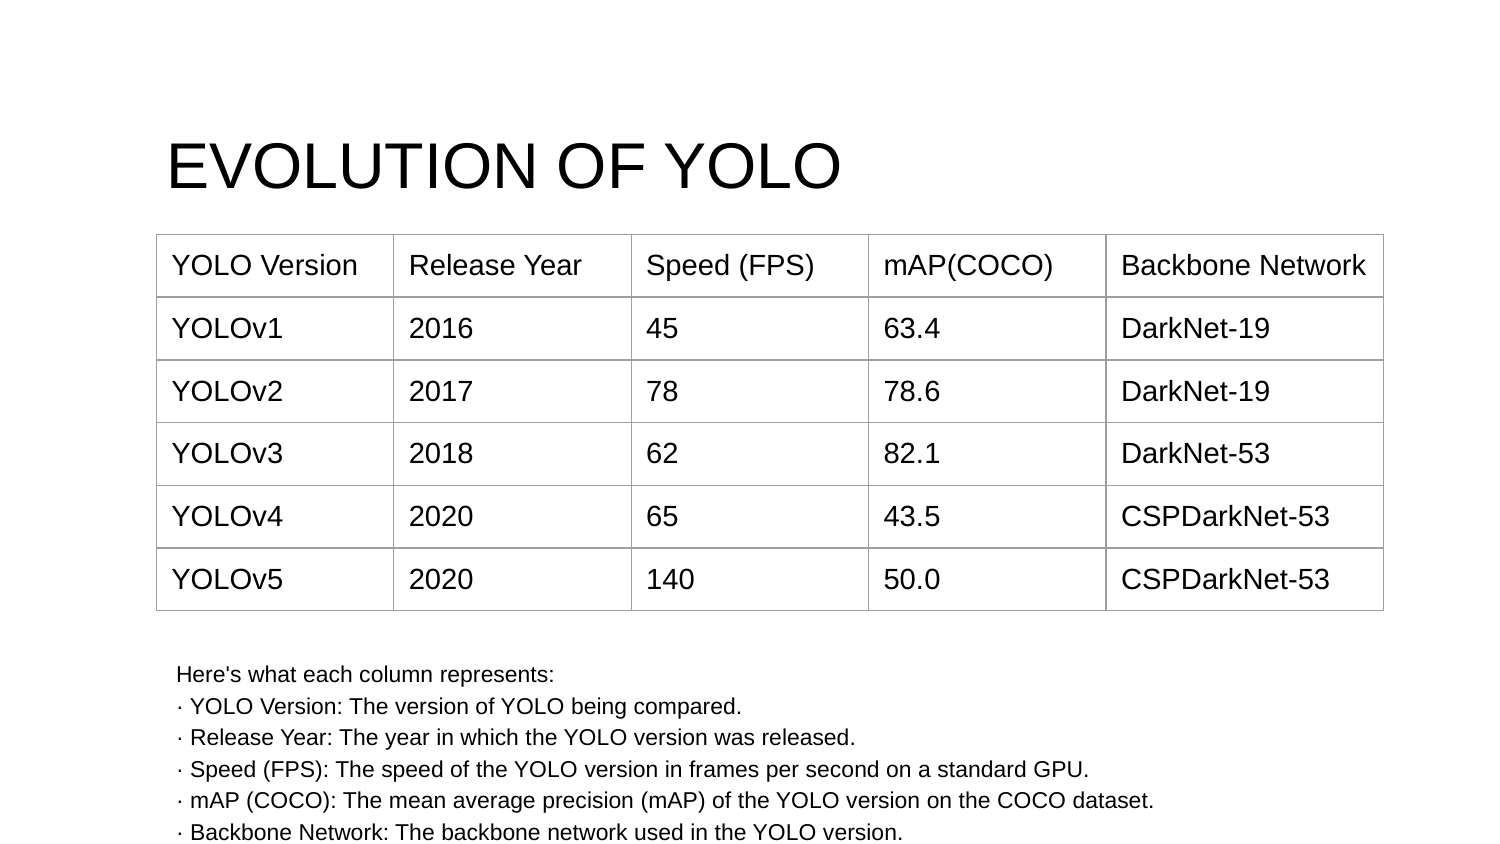

EVOLUTION OF YOLO
| YOLO Version | Release Year | Speed (FPS) | mAP(COCO) | Backbone Network |
| --- | --- | --- | --- | --- |
| YOLOv1 | 2016 | 45 | 63.4 | DarkNet-19 |
| YOLOv2 | 2017 | 78 | 78.6 | DarkNet-19 |
| YOLOv3 | 2018 | 62 | 82.1 | DarkNet-53 |
| YOLOv4 | 2020 | 65 | 43.5 | CSPDarkNet-53 |
| YOLOv5 | 2020 | 140 | 50.0 | CSPDarkNet-53 |
Here's what each column represents:
· YOLO Version: The version of YOLO being compared.
· Release Year: The year in which the YOLO version was released.
· Speed (FPS): The speed of the YOLO version in frames per second on a standard GPU.
· mAP (COCO): The mean average precision (mAP) of the YOLO version on the COCO dataset.
· Backbone Network: The backbone network used in the YOLO version.